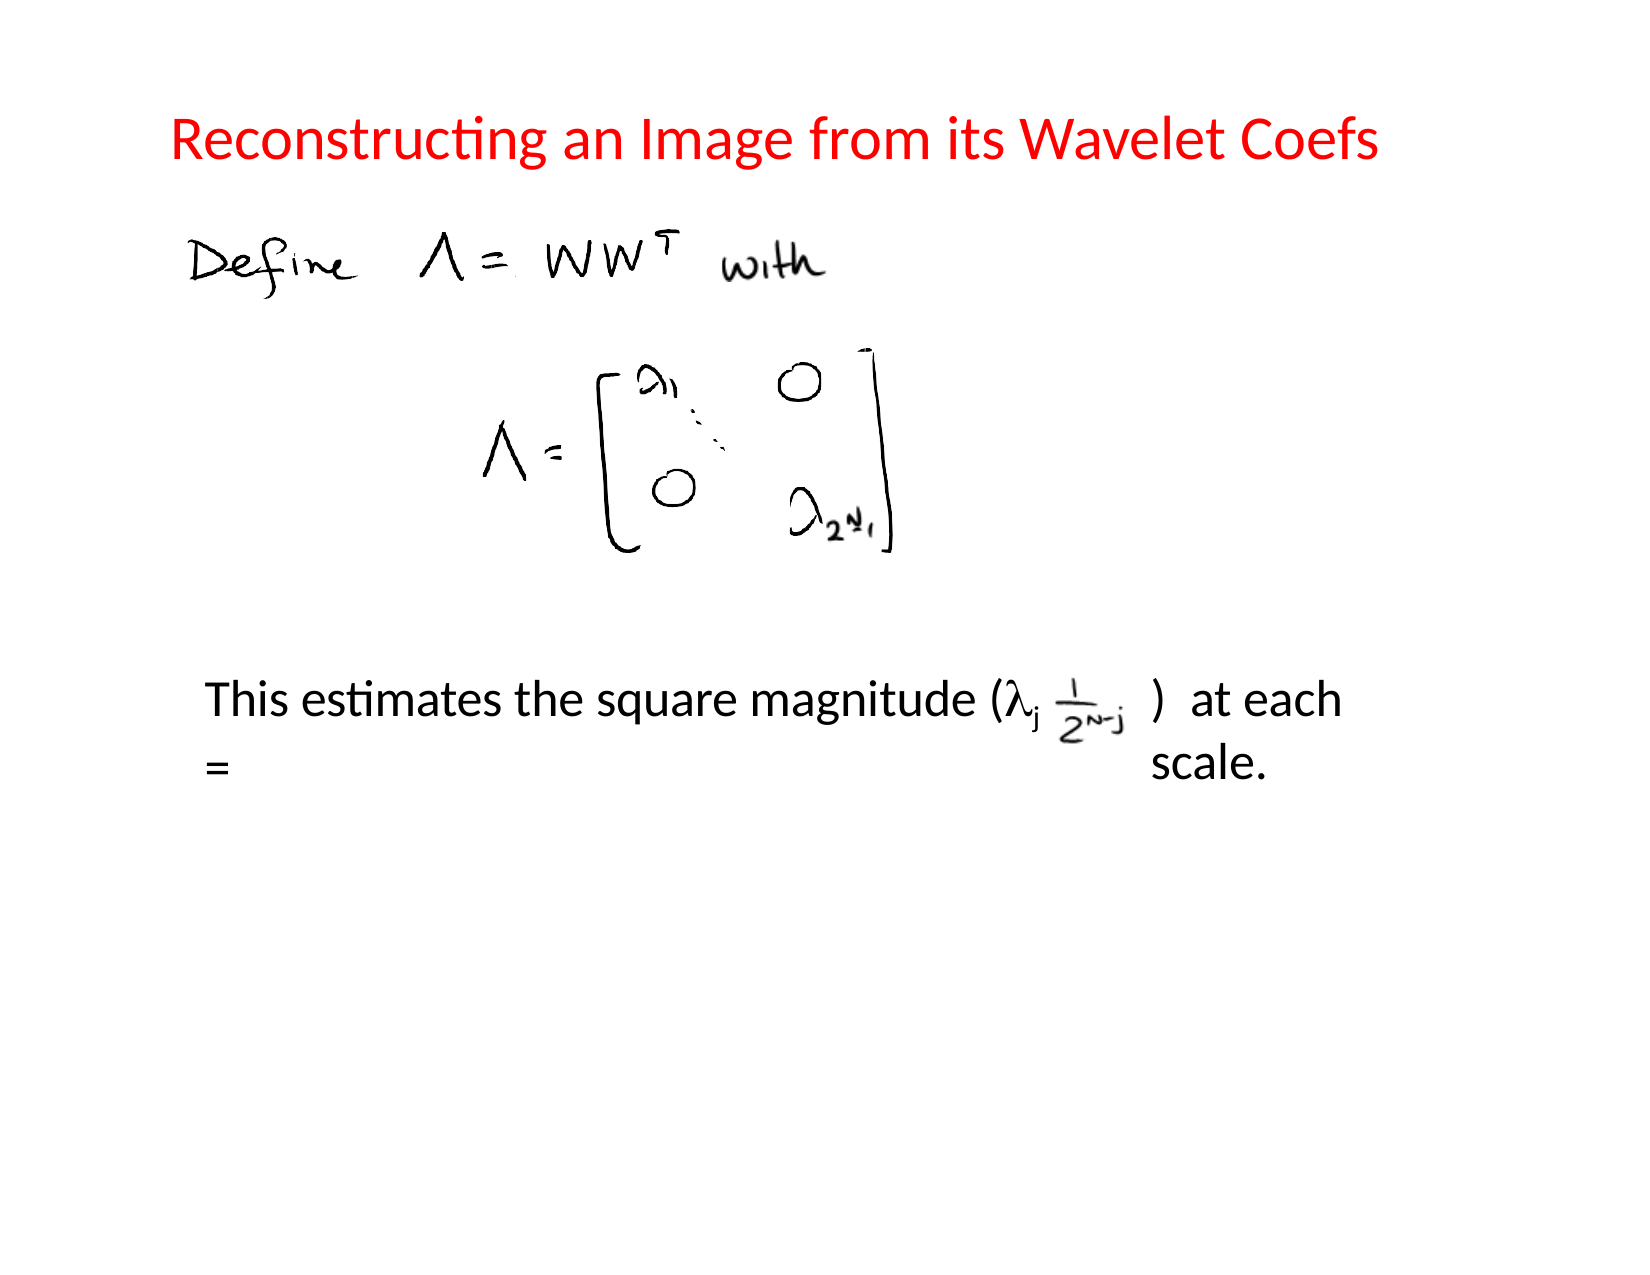

# Reconstructing an Image from its Wavelet Coefs

This estimates the square magnitude (λj =
)	at each scale.